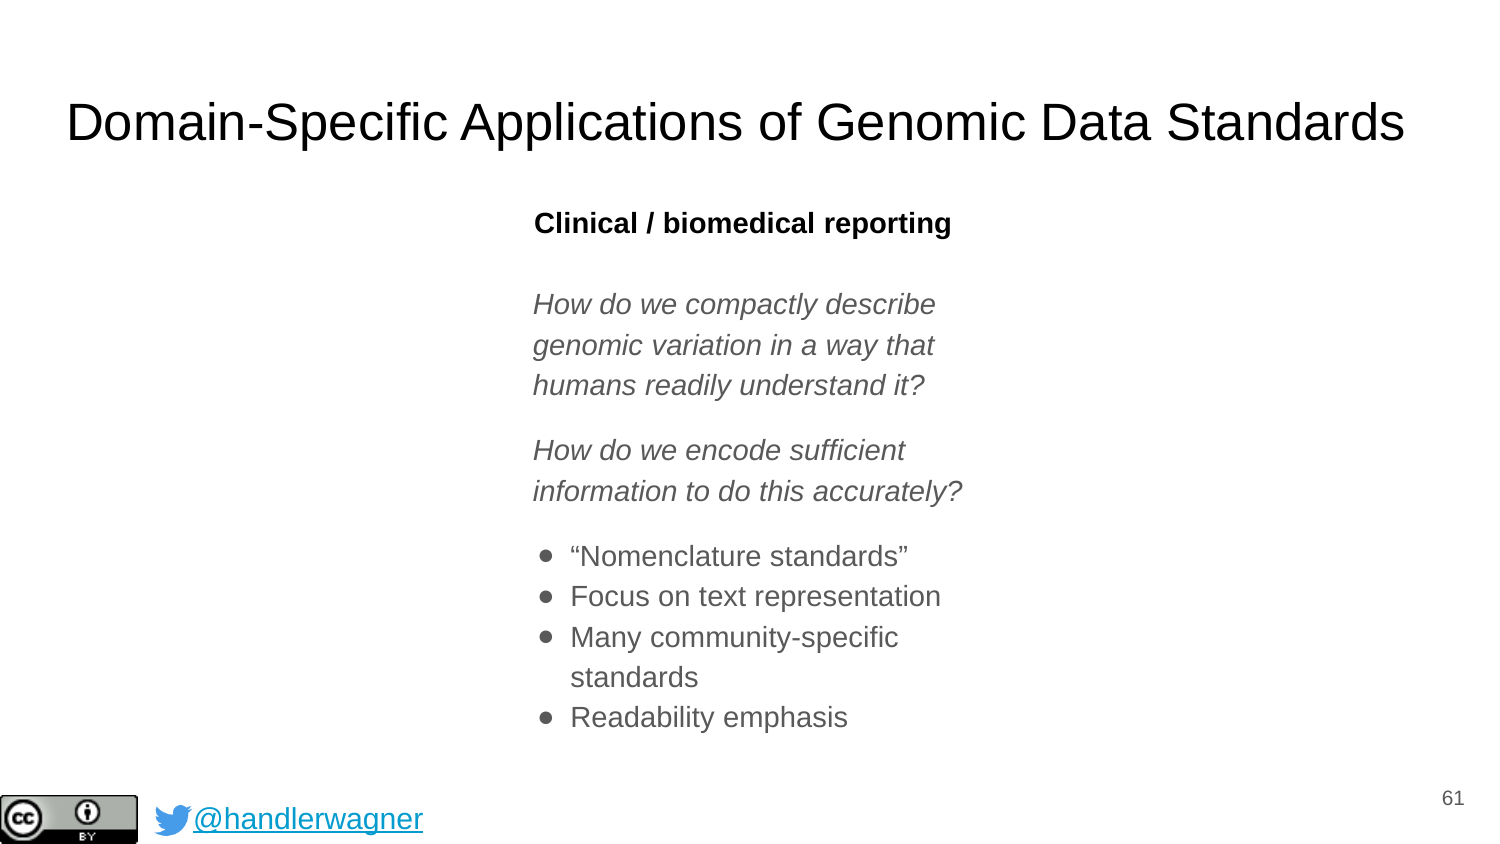

# Domain-Specific Applications of Genomic Data Standards
Clinical / biomedical reporting
How do we compactly describe genomic variation in a way that humans readily understand it?
How do we encode sufficient information to do this accurately?
“Nomenclature standards”
Focus on text representation
Many community-specific standards
Readability emphasis
61